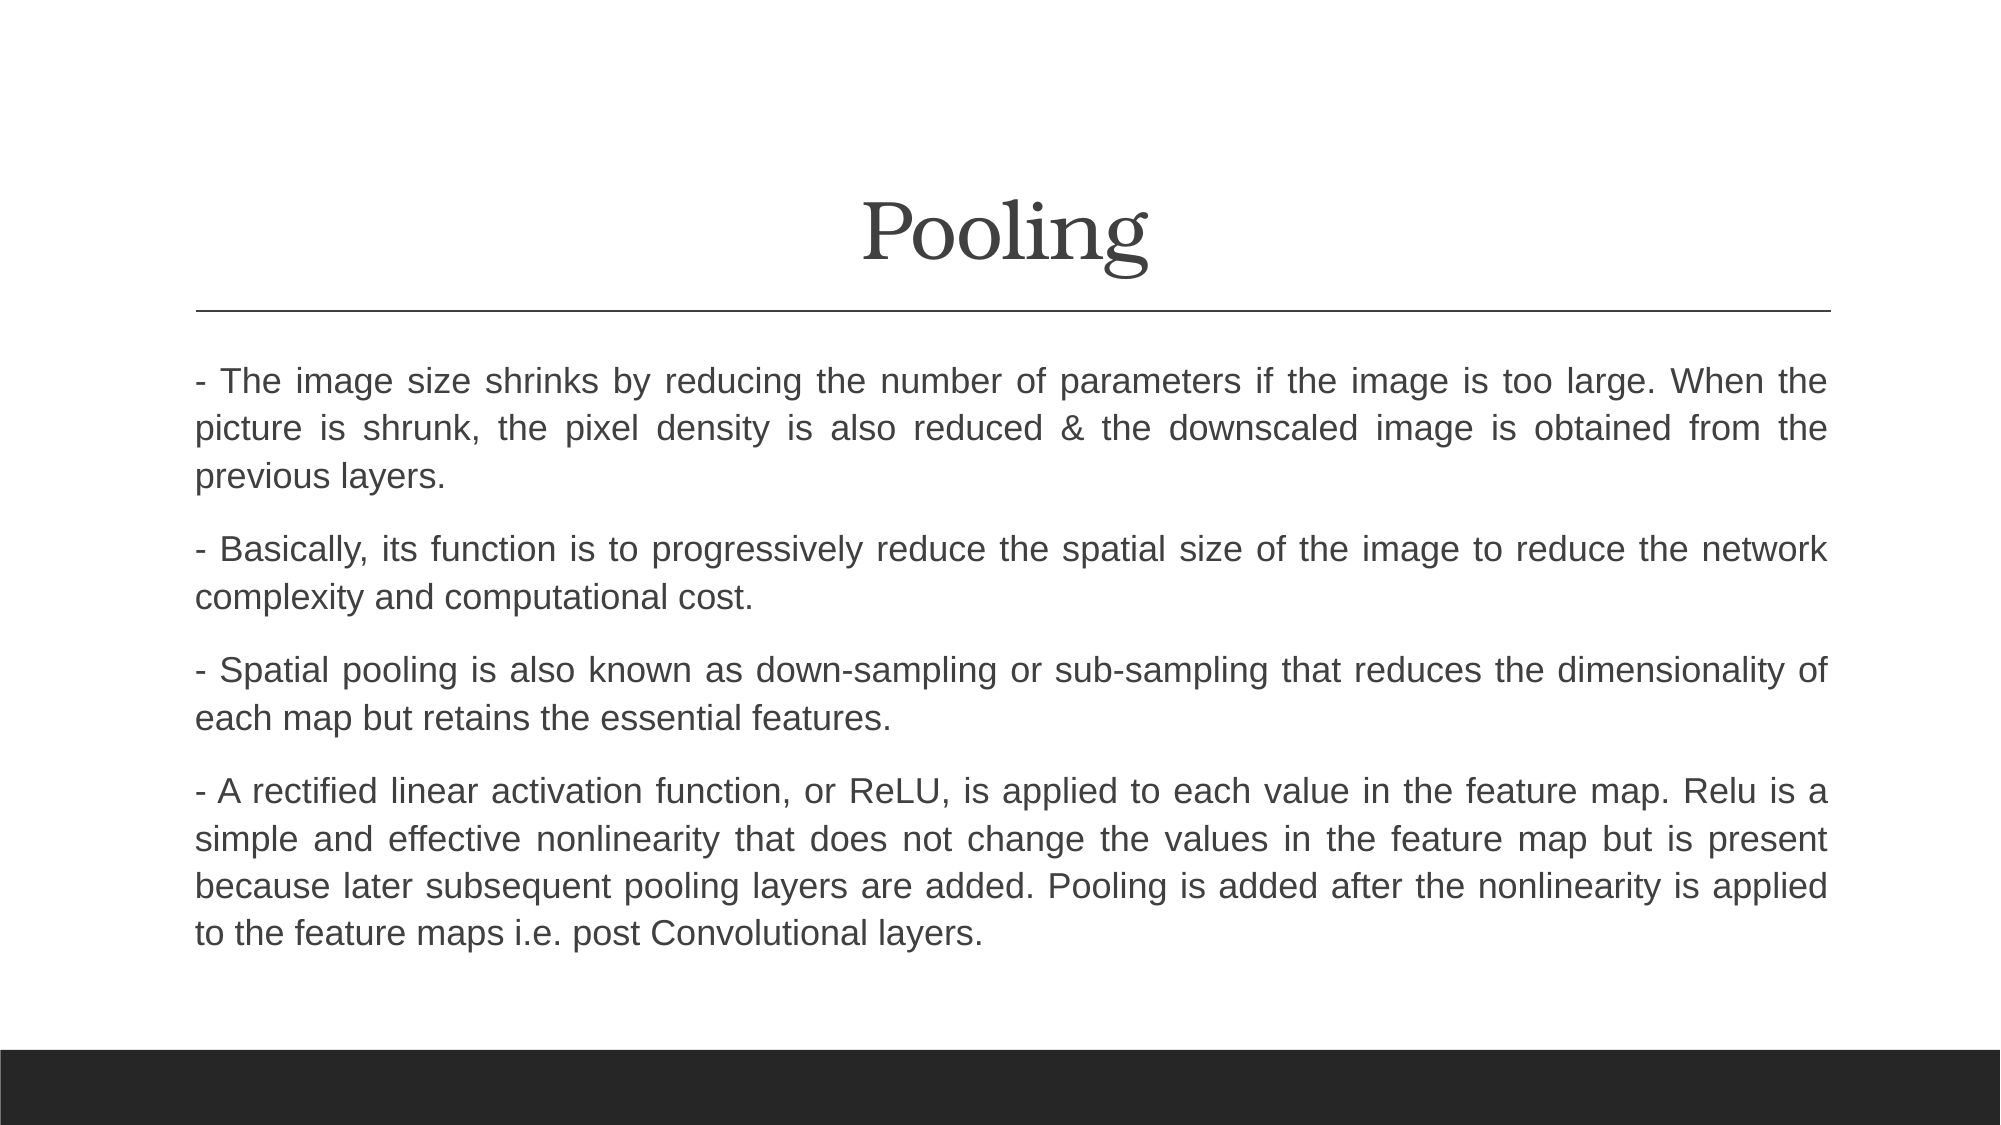

# Pooling
- The image size shrinks by reducing the number of parameters if the image is too large. When the picture is shrunk, the pixel density is also reduced & the downscaled image is obtained from the previous layers.
- Basically, its function is to progressively reduce the spatial size of the image to reduce the network complexity and computational cost.
- Spatial pooling is also known as down-sampling or sub-sampling that reduces the dimensionality of each map but retains the essential features.
- A rectified linear activation function, or ReLU, is applied to each value in the feature map. Relu is a simple and effective nonlinearity that does not change the values in the feature map but is present because later subsequent pooling layers are added. Pooling is added after the nonlinearity is applied to the feature maps i.e. post Convolutional layers.